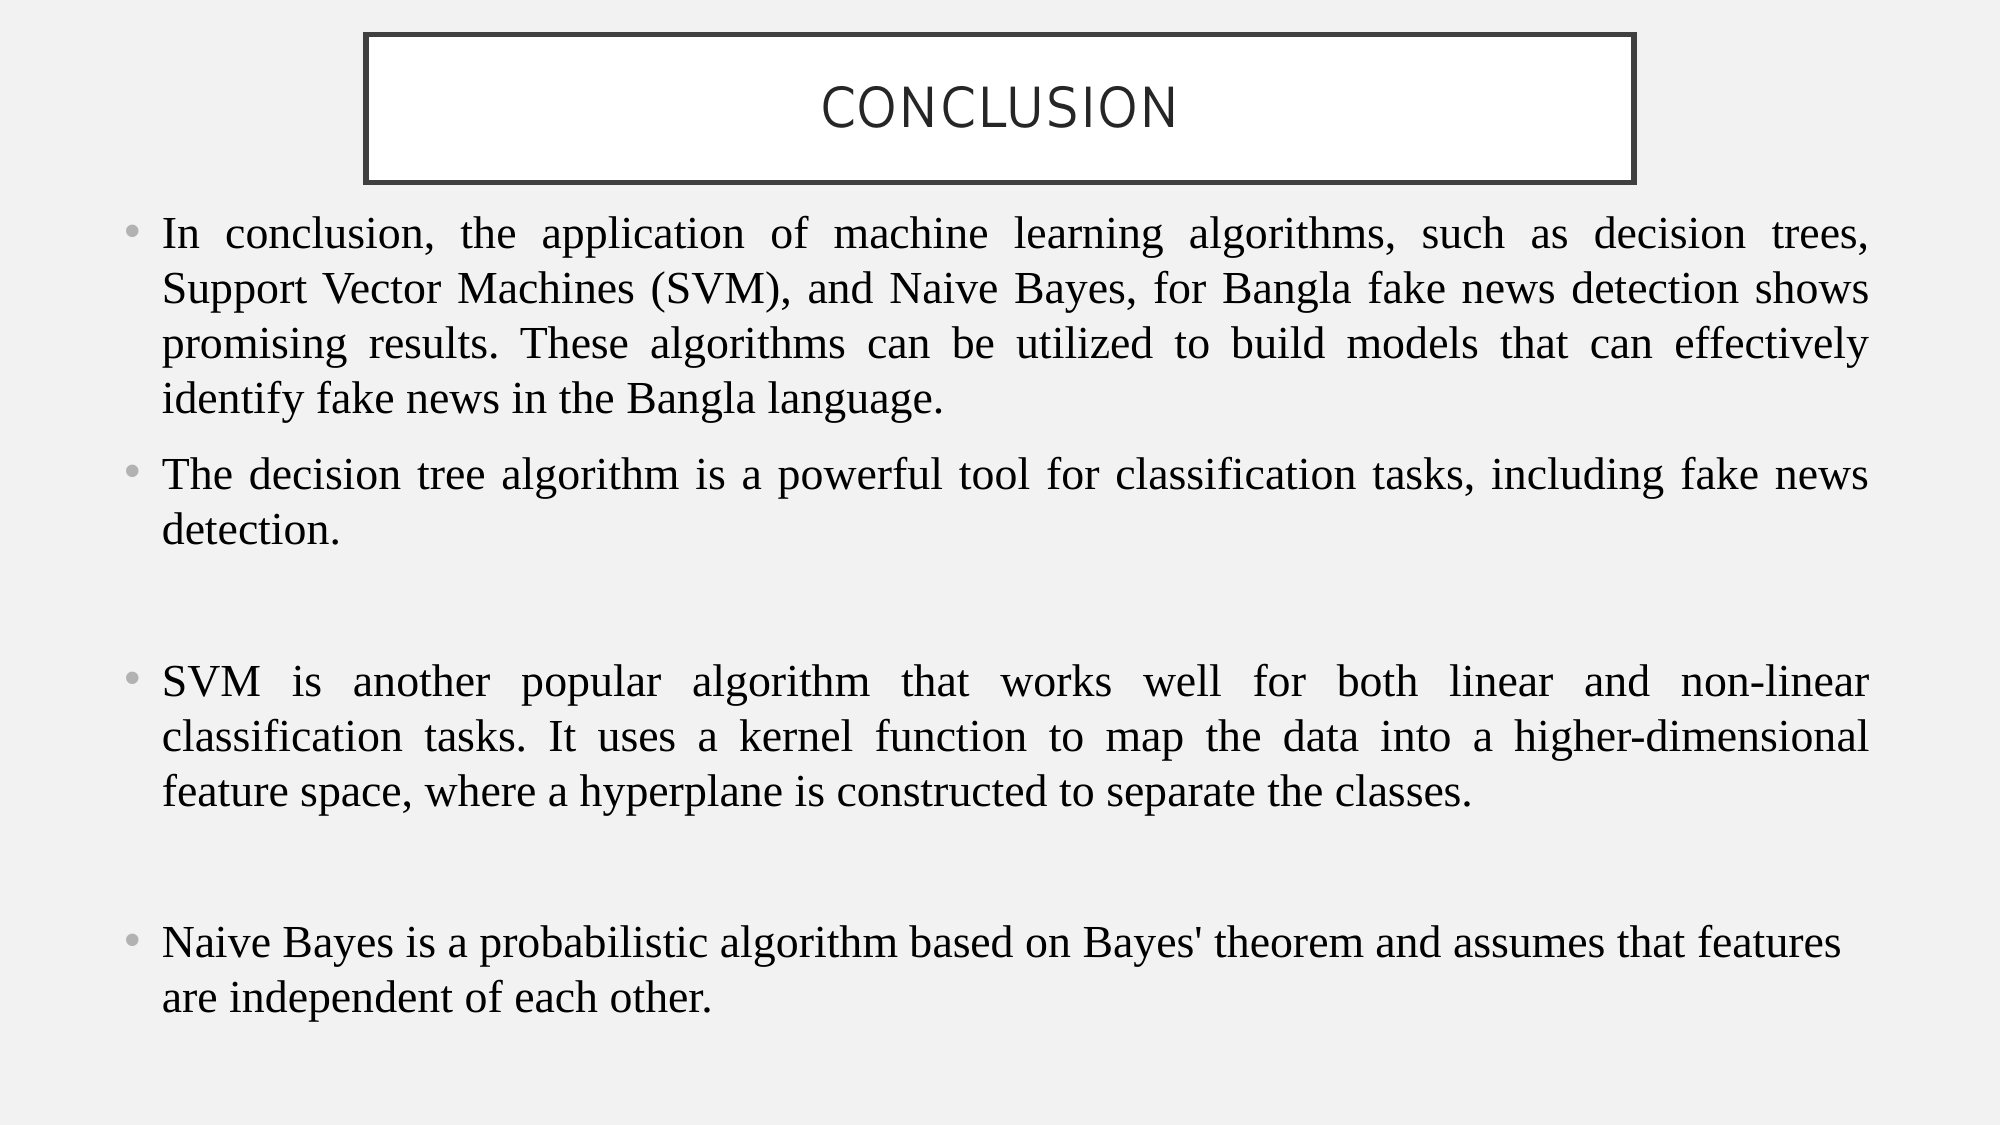

# Conclusion
In conclusion, the application of machine learning algorithms, such as decision trees, Support Vector Machines (SVM), and Naive Bayes, for Bangla fake news detection shows promising results. These algorithms can be utilized to build models that can effectively identify fake news in the Bangla language.
The decision tree algorithm is a powerful tool for classification tasks, including fake news detection.

SVM is another popular algorithm that works well for both linear and non-linear classification tasks. It uses a kernel function to map the data into a higher-dimensional feature space, where a hyperplane is constructed to separate the classes.

Naive Bayes is a probabilistic algorithm based on Bayes' theorem and assumes that features are independent of each other.